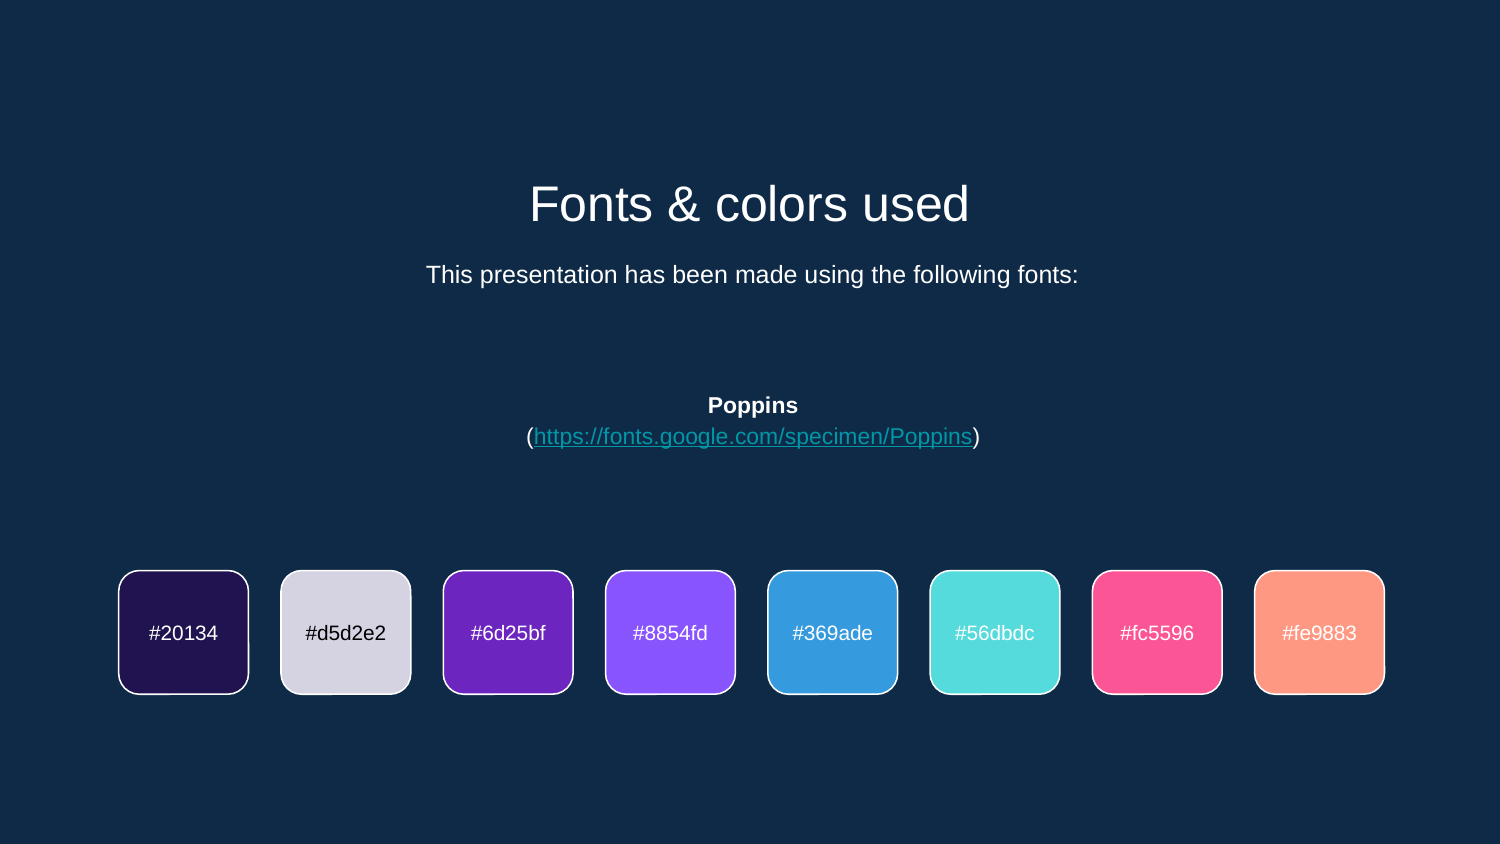

Fonts & colors used
This presentation has been made using the following fonts:

Poppins
(https://fonts.google.com/specimen/Poppins)

#20134

#d5d2e2

#6d25bf

#8854fd

#369ade

#56dbdc

#fc5596

#fe9883